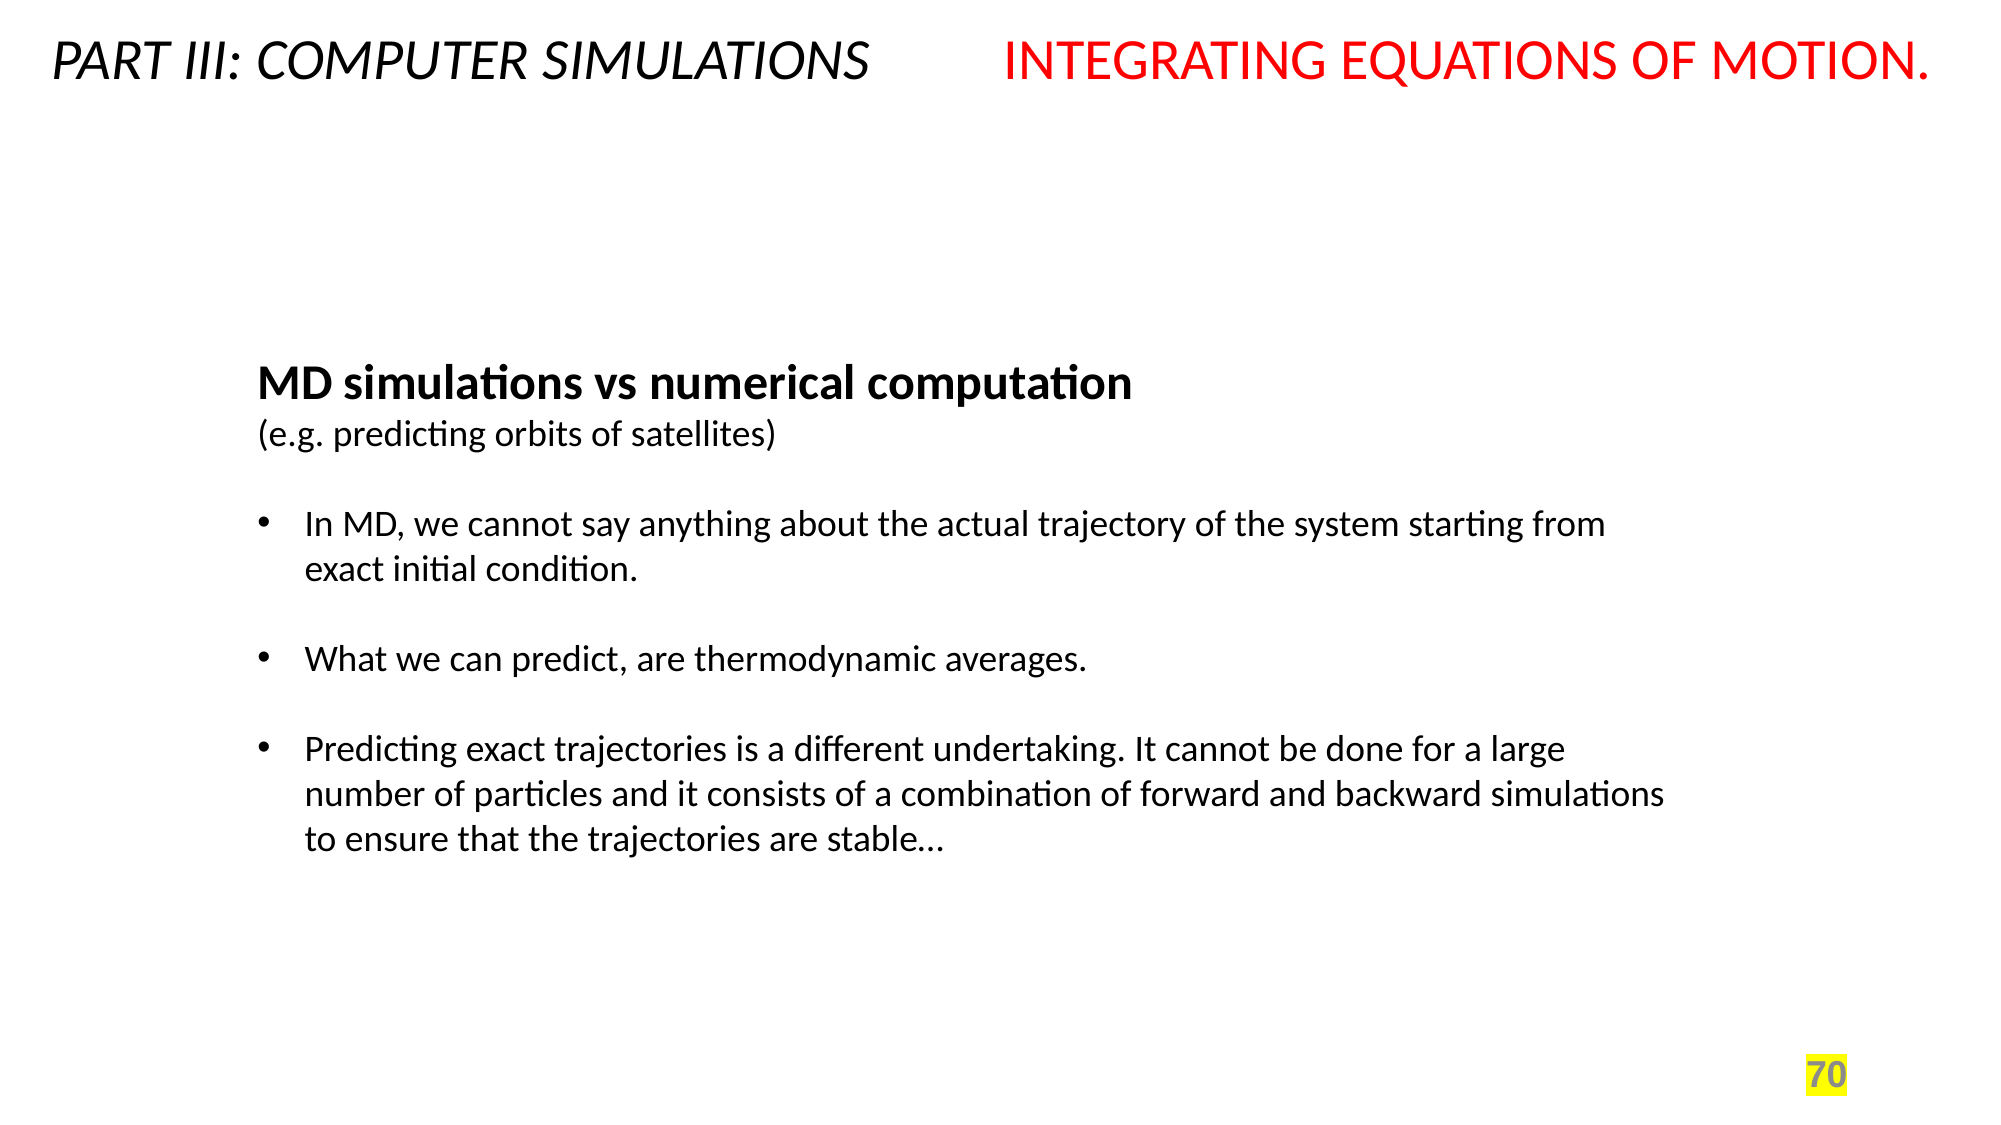

PART III: COMPUTER SIMULATIONS  	    INTEGRATING EQUATIONS OF MOTION.

MD simulations vs numerical computation
(e.g. predicting orbits of satellites)

In MD, we cannot say anything about the actual trajectory of the system starting from exact initial condition.

What we can predict, are thermodynamic averages.

Predicting exact trajectories is a different undertaking. It cannot be done for a large number of particles and it consists of a combination of forward and backward simulations to ensure that the trajectories are stable…

70